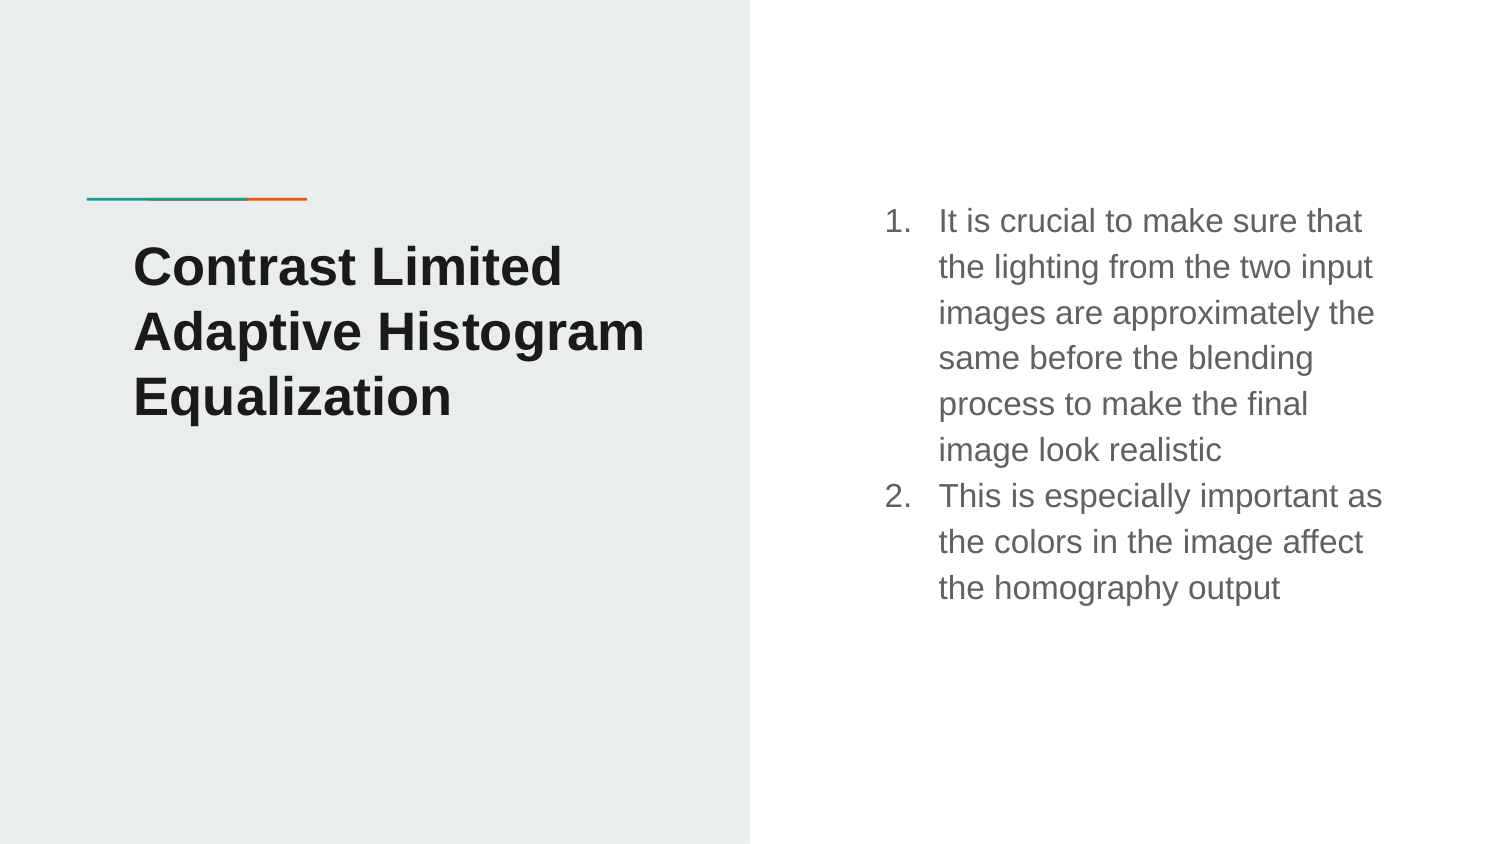

It is crucial to make sure that the lighting from the two input images are approximately the same before the blending process to make the final  image look realistic
This is especially important as the colors in the image affect the homography output
# Contrast Limited Adaptive Histogram Equalization